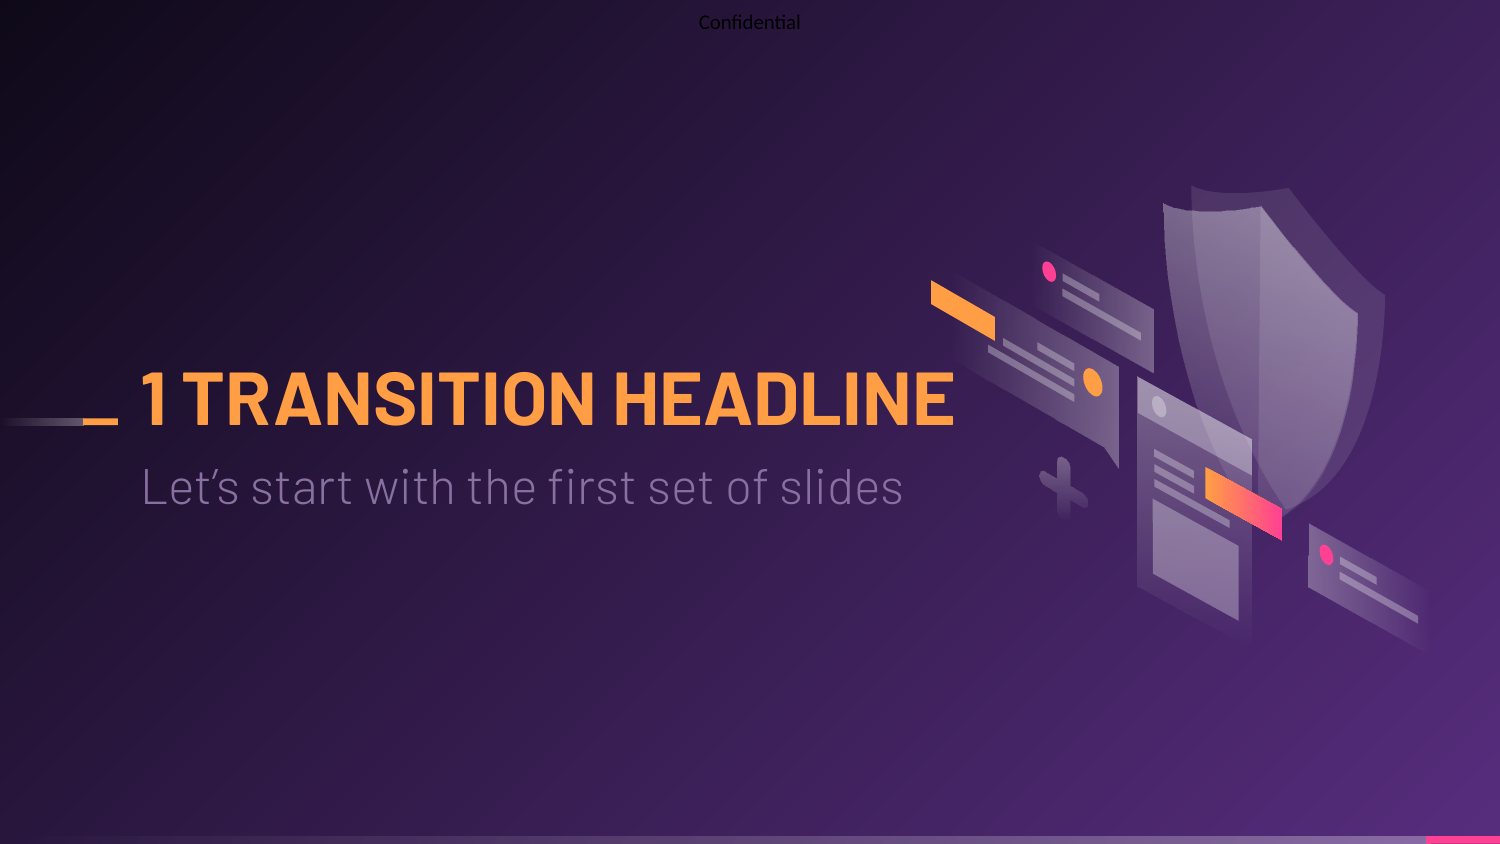

# 1 TRANSITION HEADLINE
Let’s start with the first set of slides